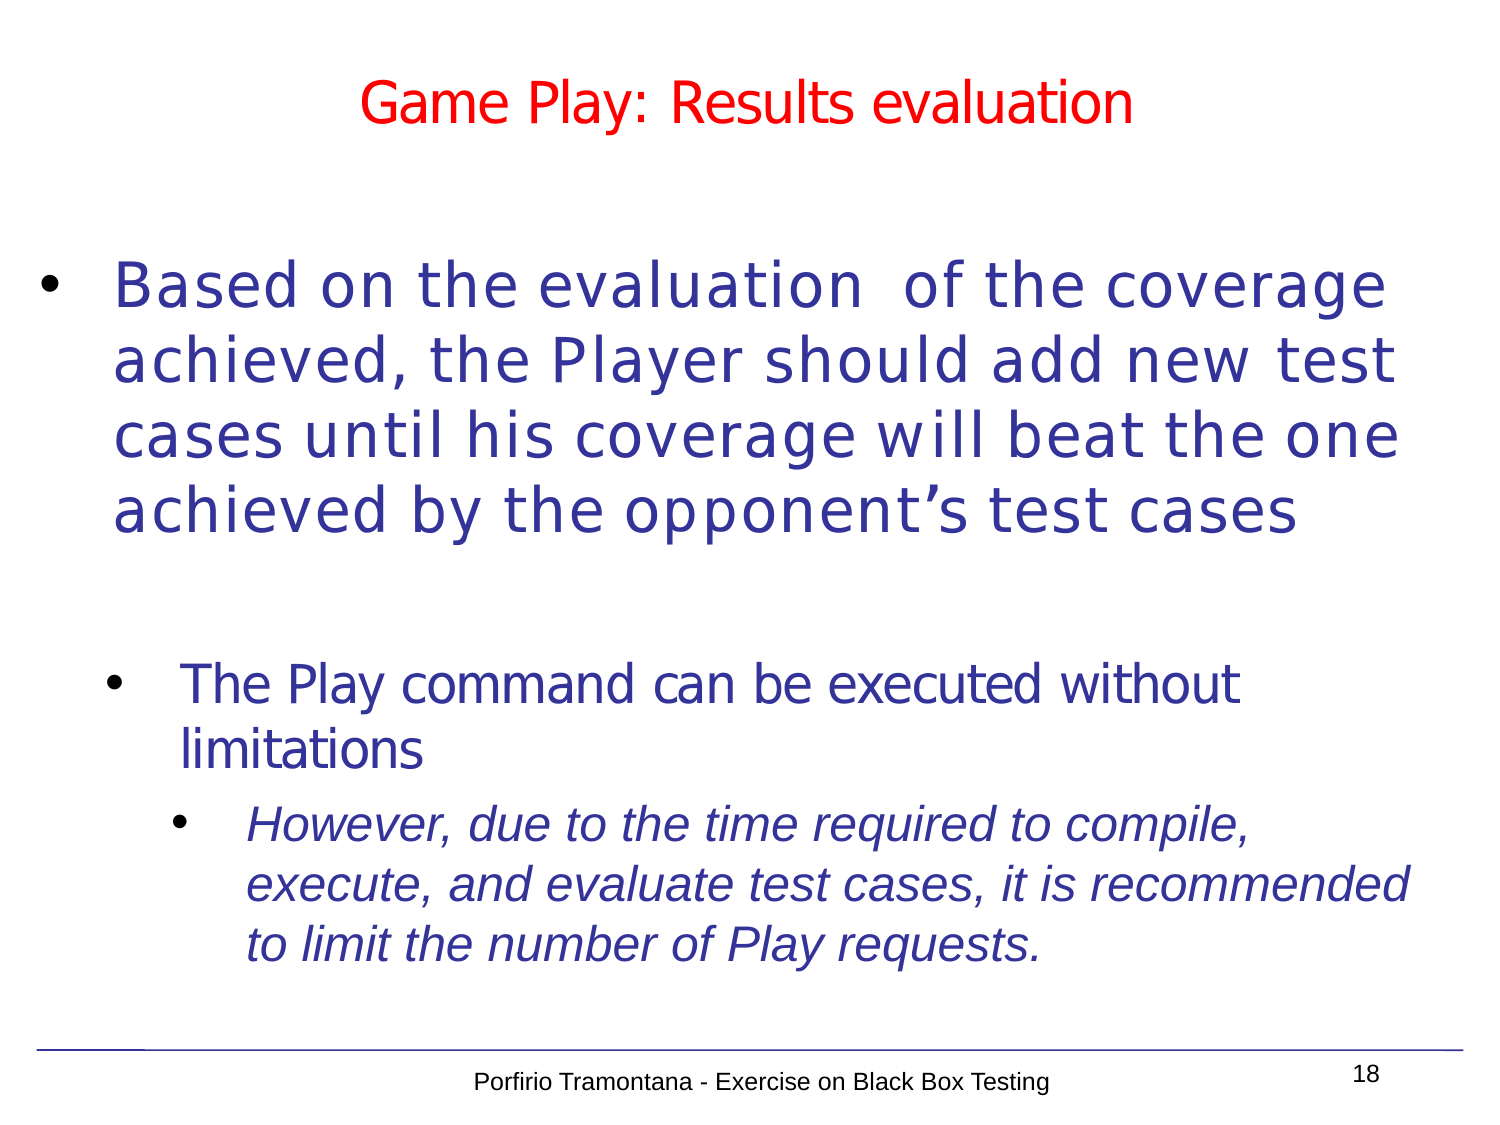

# Game Play: Results evaluation
Based on the evaluation  of the coverage achieved, the Player should add new test cases until his coverage will beat the one achieved by the opponent’s test cases

The Play command can be executed without limitations
However, due to the time required to compile, execute, and evaluate test cases, it is recommended to limit the number of Play requests.
18

Porfirio Tramontana - Exercise on Black Box Testing